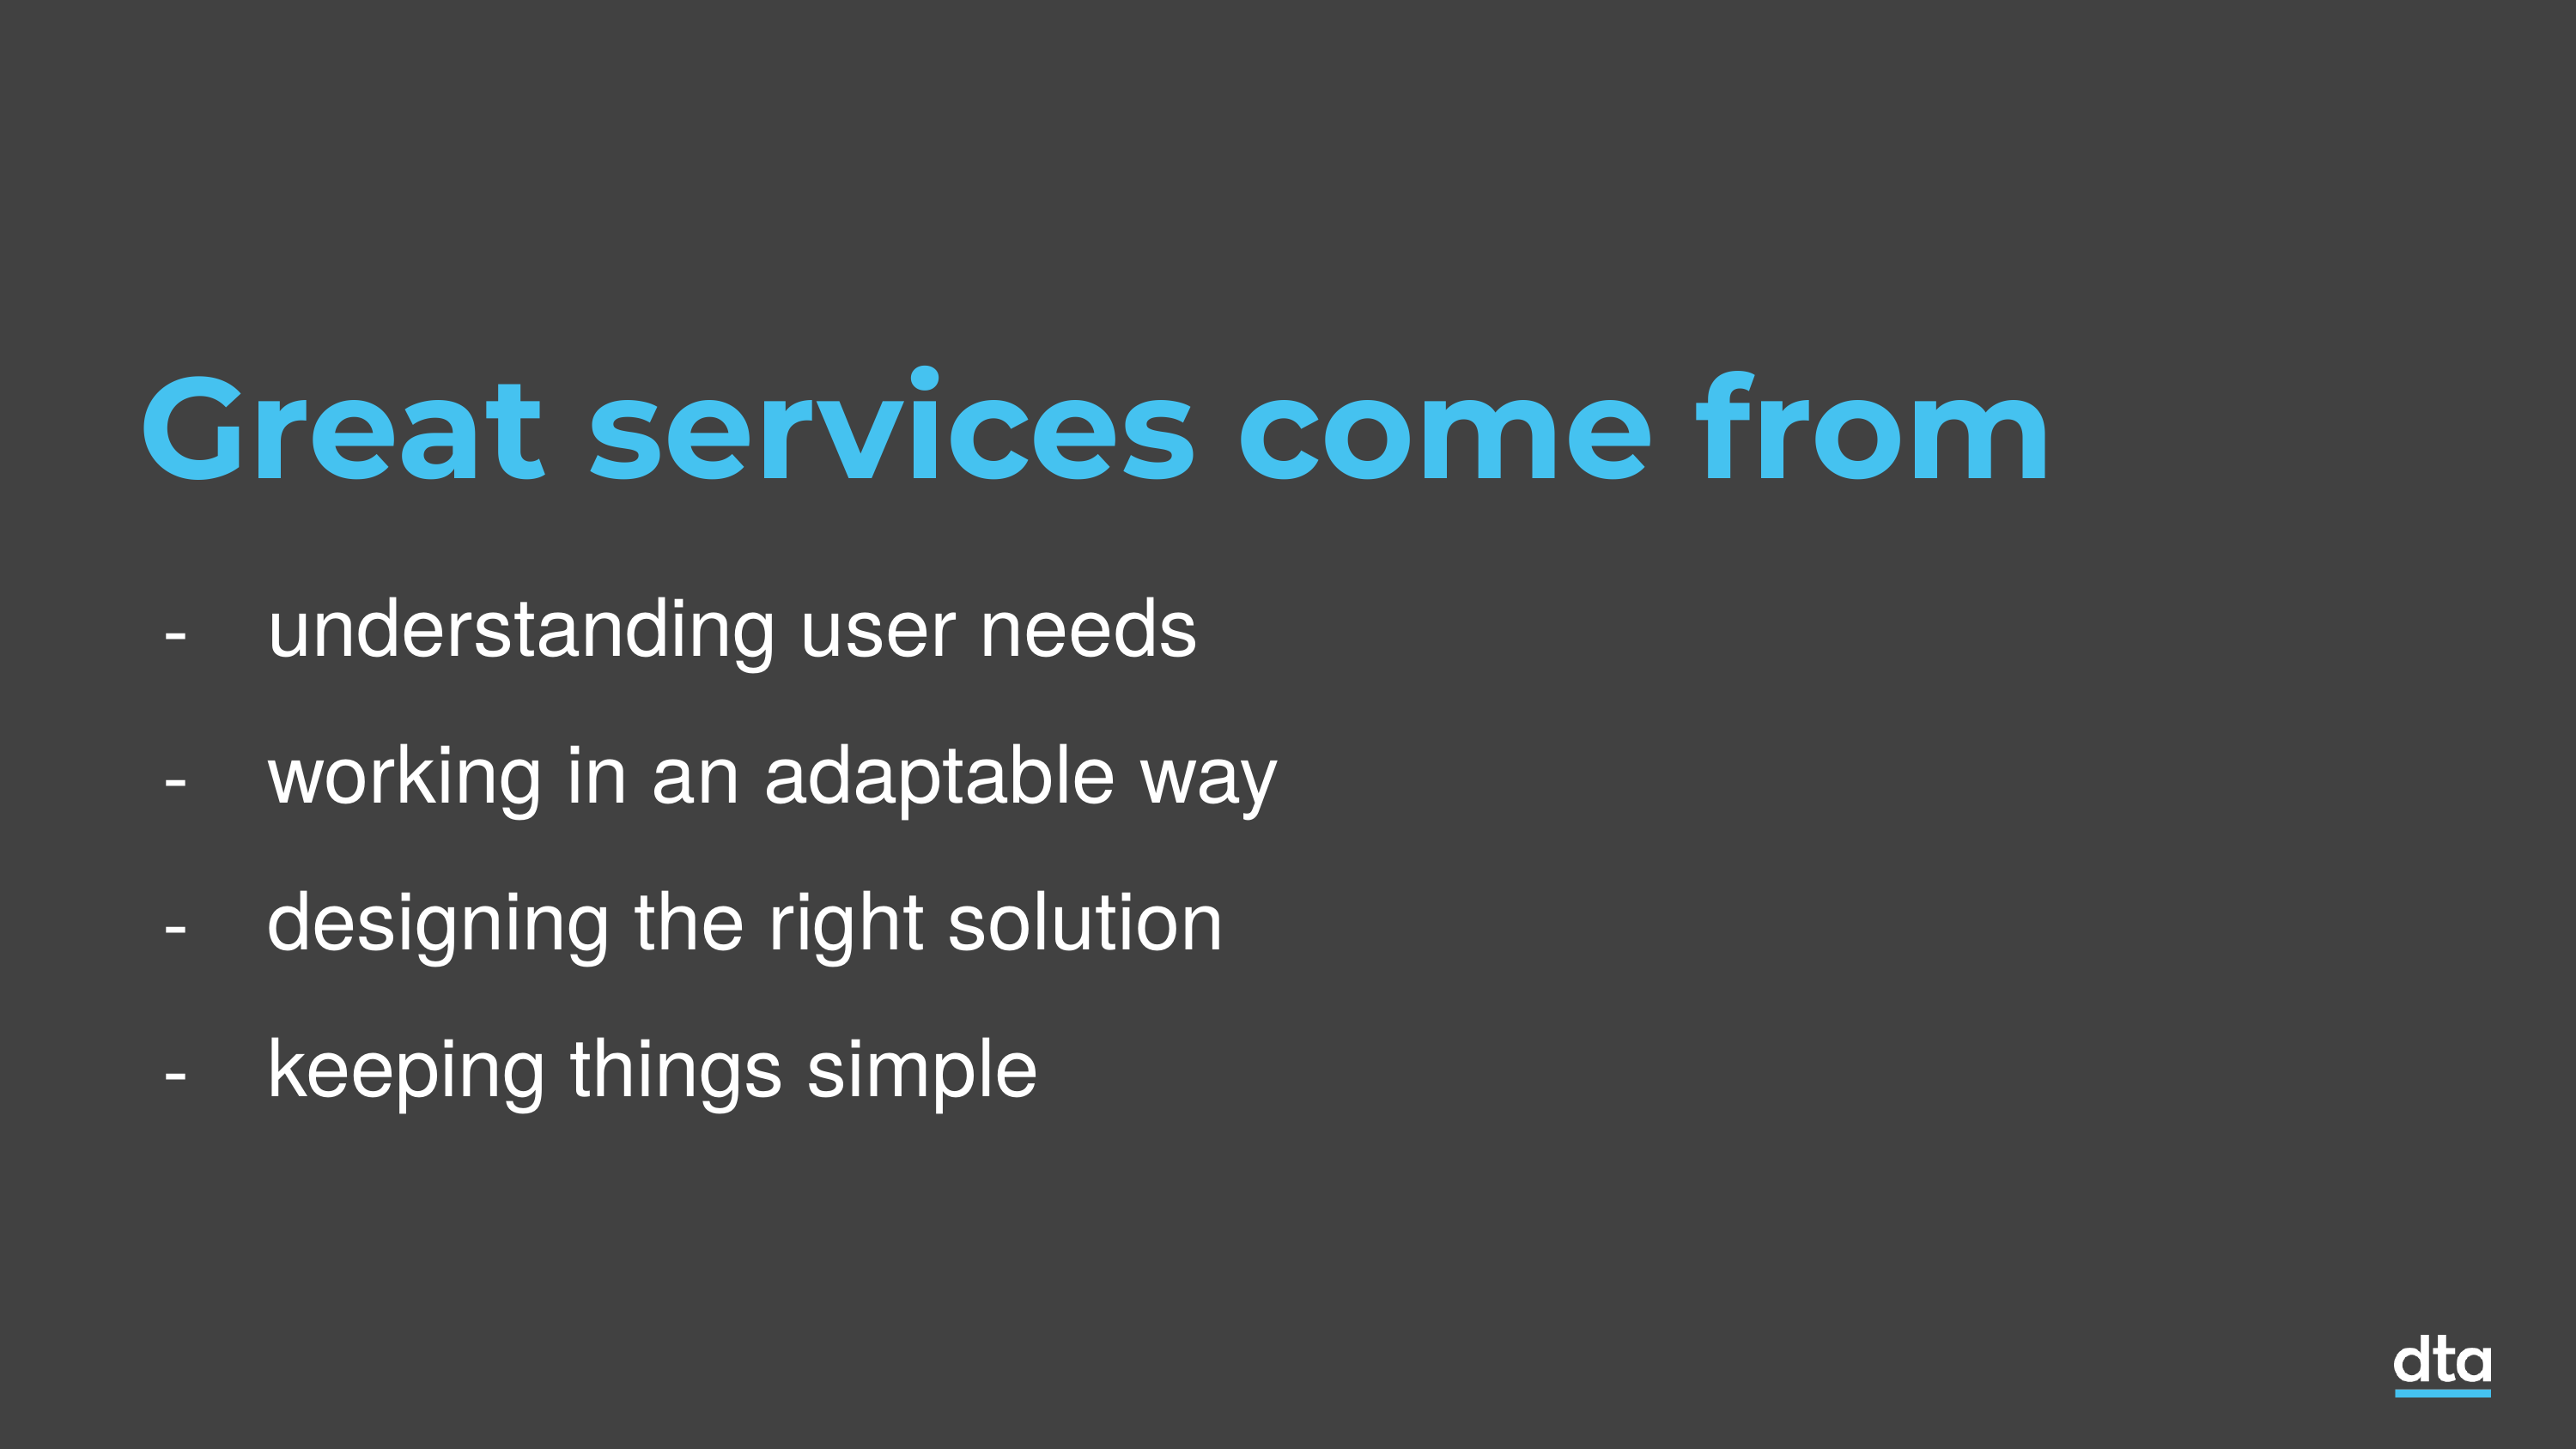

Great services come from
understanding user needs
working in an adaptable way
designing the right solution
keeping things simple